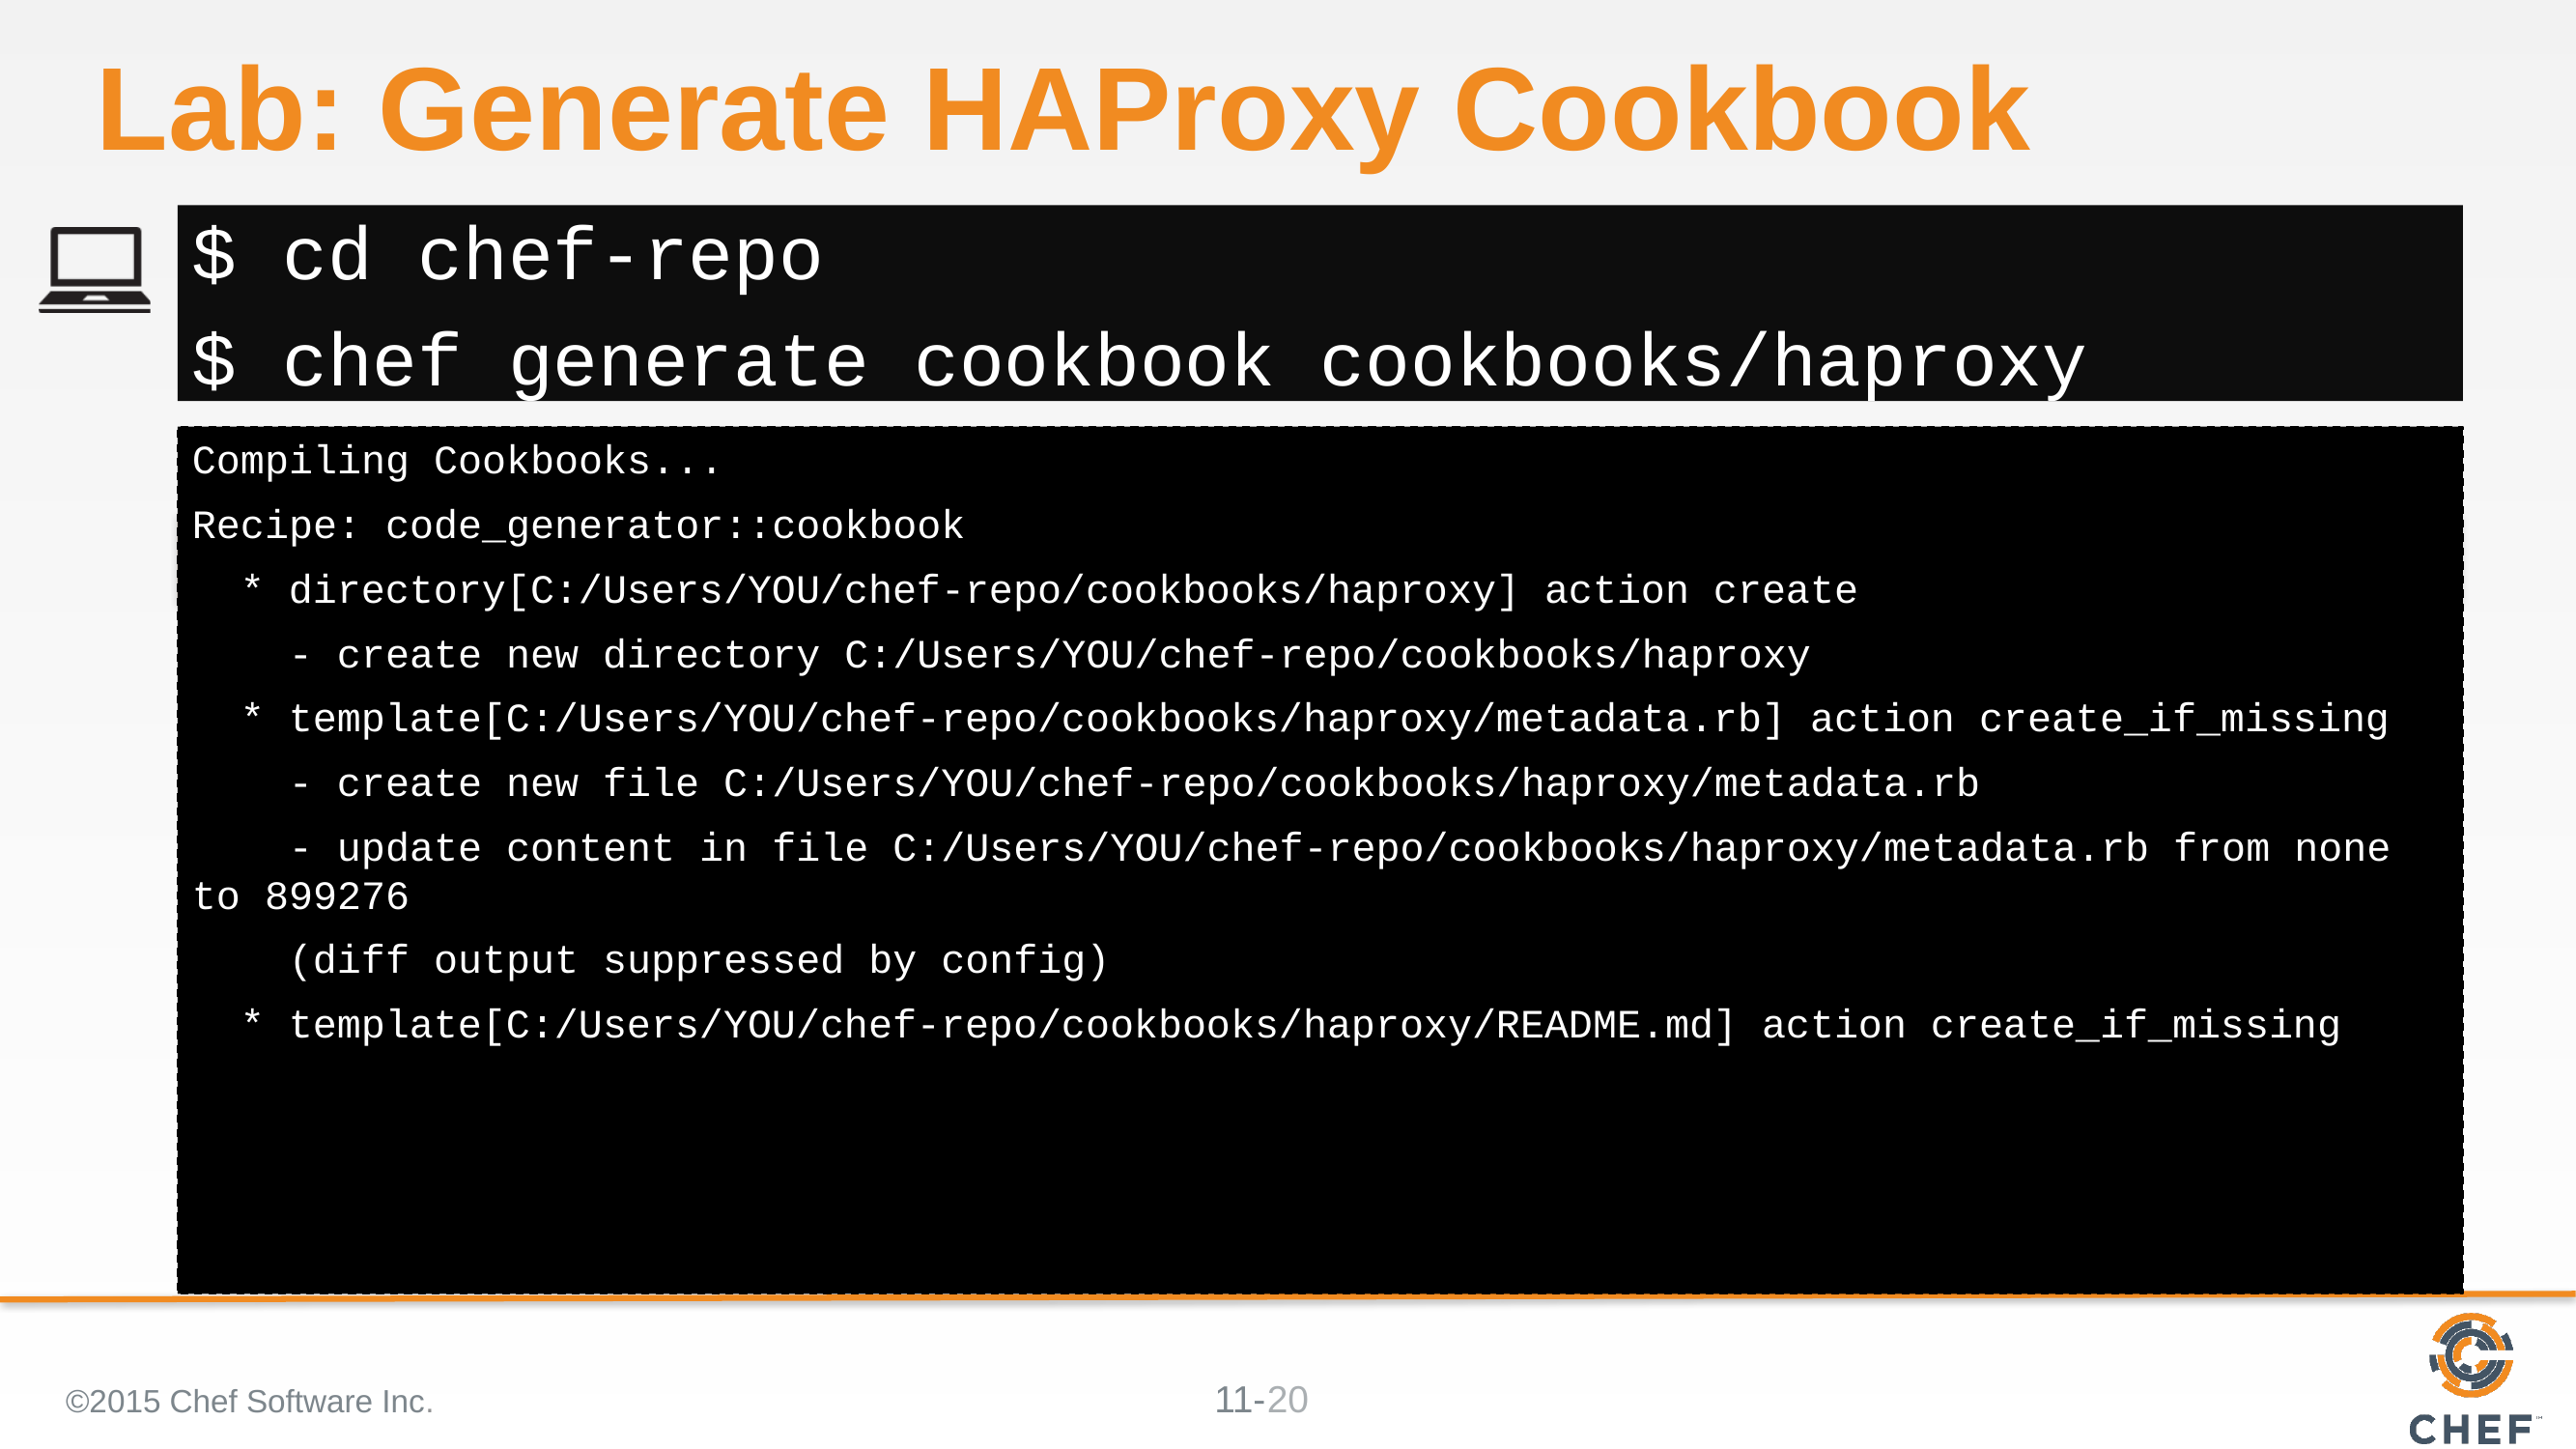

# Lab: Generate HAProxy Cookbook
$ cd chef-repo
$ chef generate cookbook cookbooks/haproxy
Compiling Cookbooks...
Recipe: code_generator::cookbook
  * directory[C:/Users/YOU/chef-repo/cookbooks/haproxy] action create
    - create new directory C:/Users/YOU/chef-repo/cookbooks/haproxy
  * template[C:/Users/YOU/chef-repo/cookbooks/haproxy/metadata.rb] action create_if_missing
    - create new file C:/Users/YOU/chef-repo/cookbooks/haproxy/metadata.rb
    - update content in file C:/Users/YOU/chef-repo/cookbooks/haproxy/metadata.rb from none to 899276
    (diff output suppressed by config)
  * template[C:/Users/YOU/chef-repo/cookbooks/haproxy/README.md] action create_if_missing
©2015 Chef Software Inc.
20